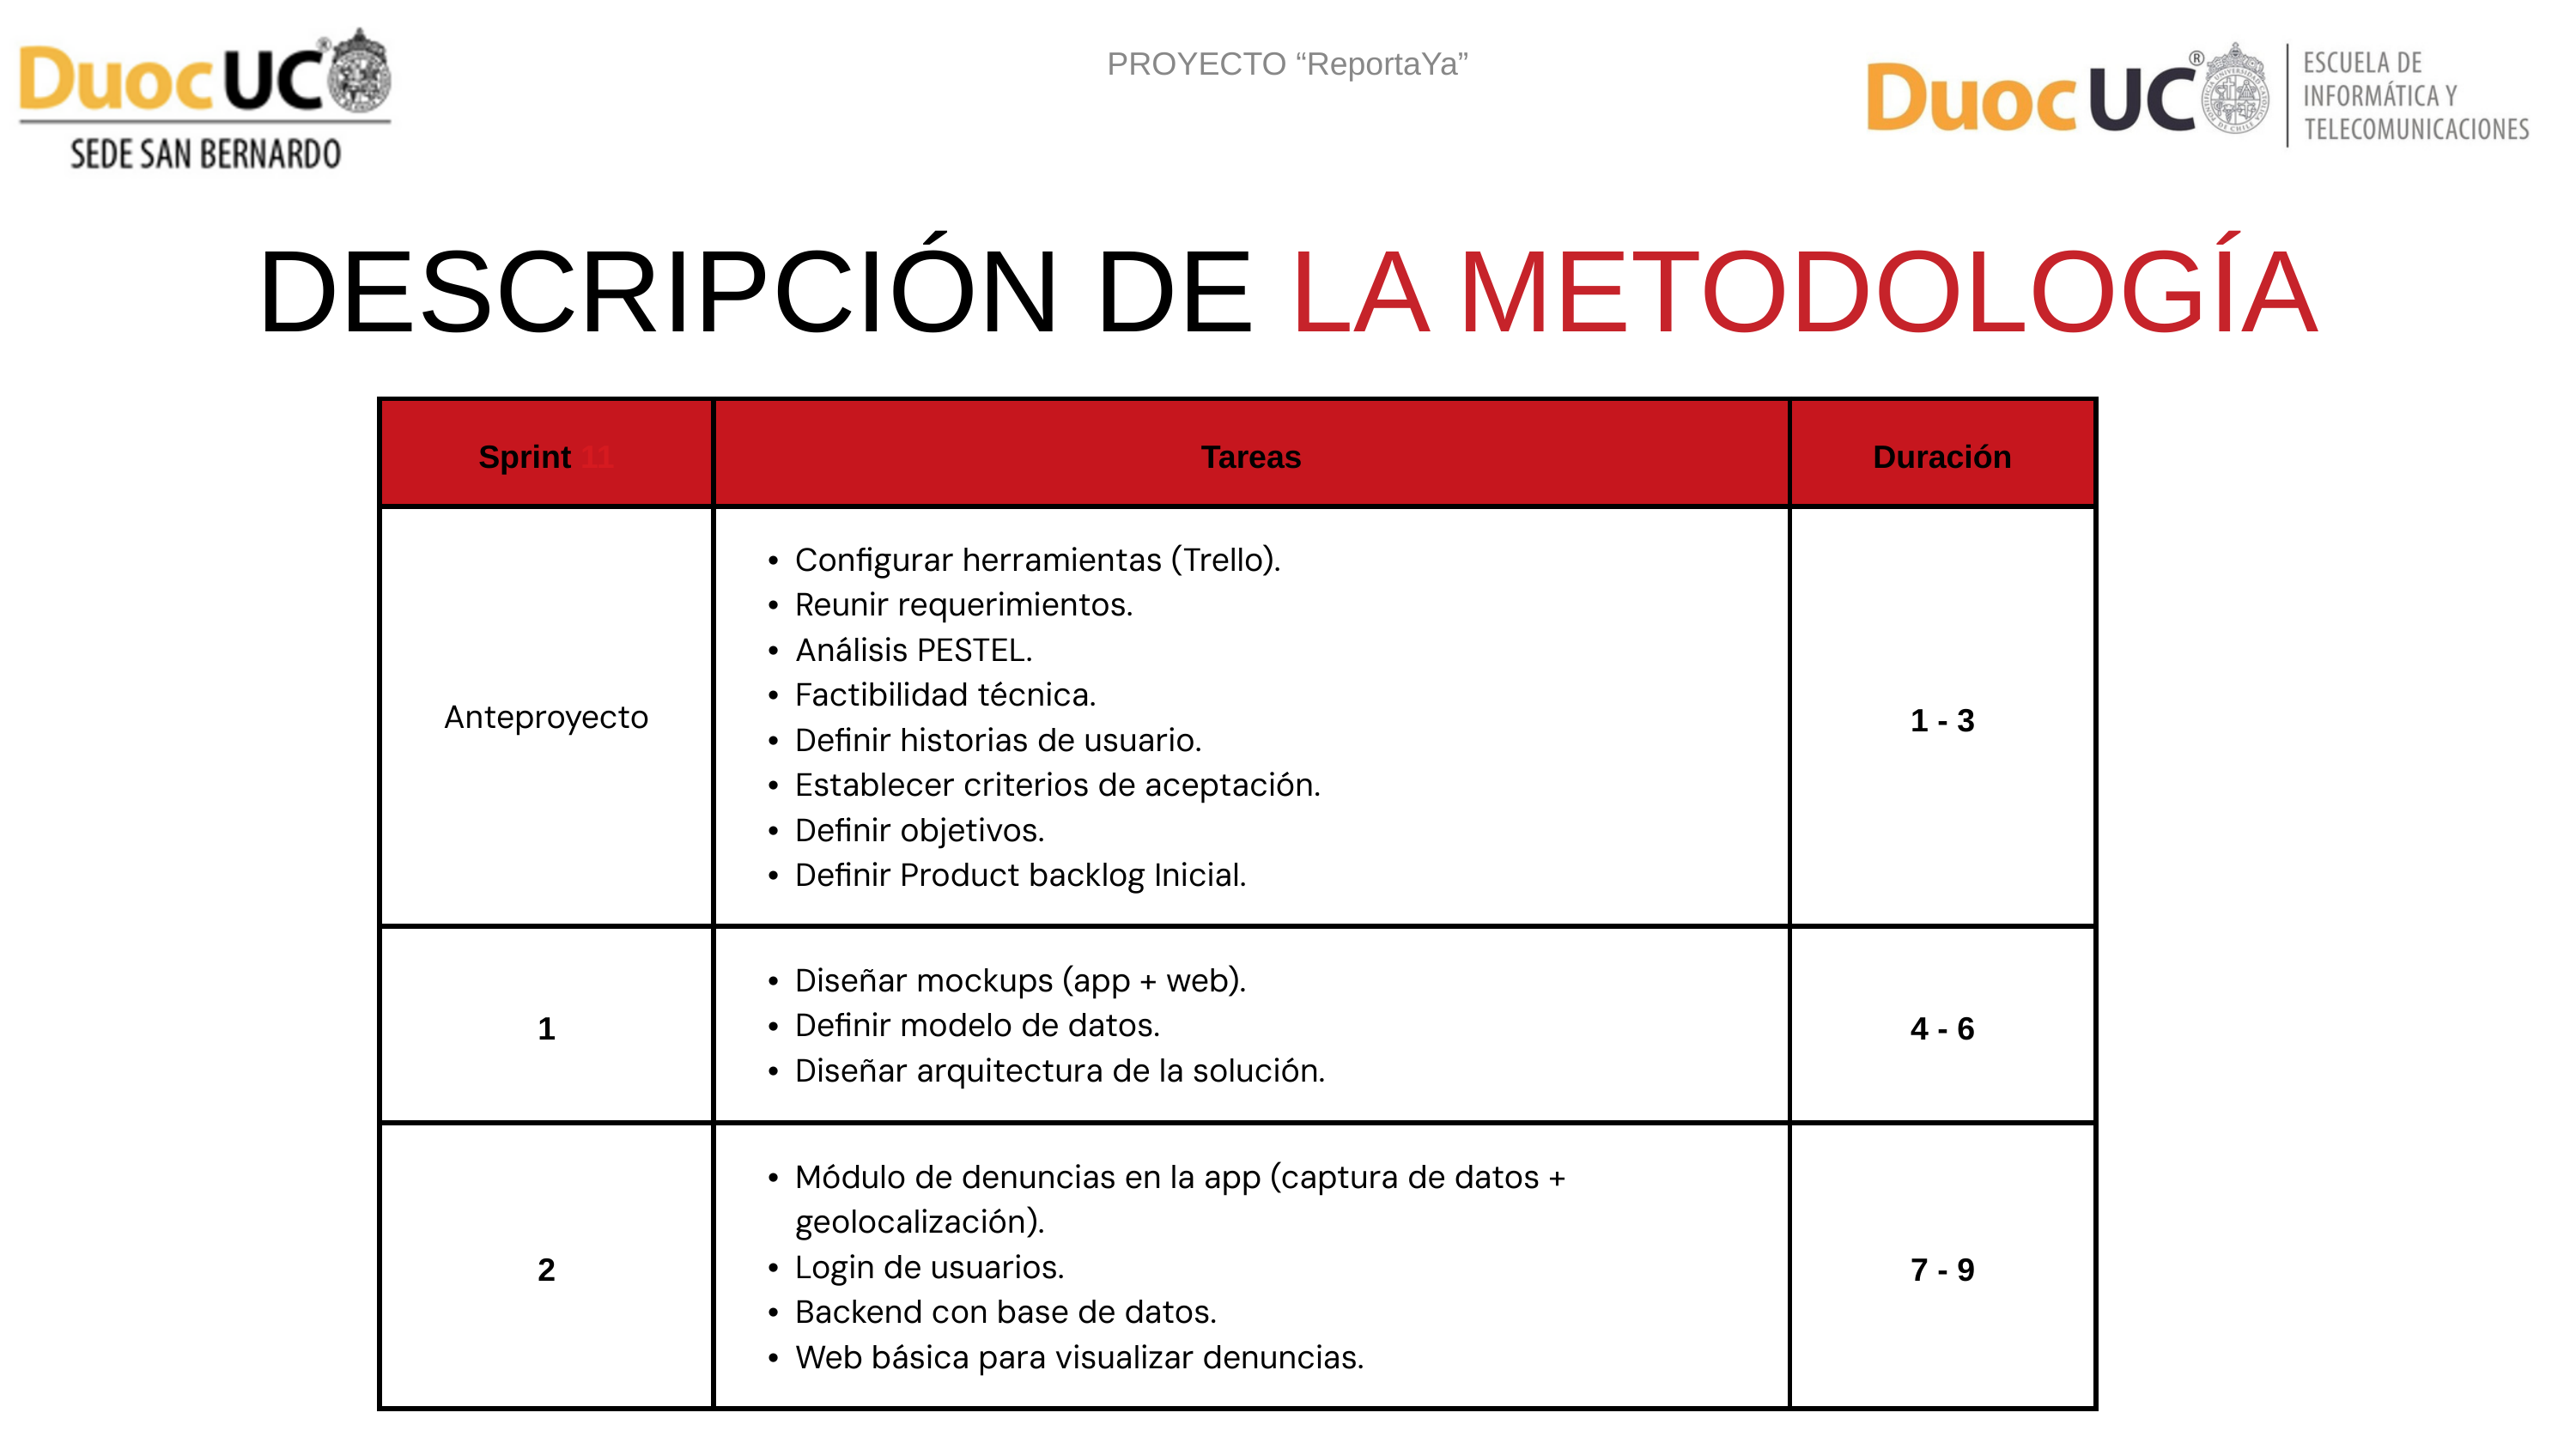

PROYECTO “ReportaYa”
DESCRIPCIÓN DE LA METODOLOGÍA
| Sprint 11 | Tareas | Duración |
| --- | --- | --- |
| Anteproyecto | Configurar herramientas (Trello). Reunir requerimientos. Análisis PESTEL. Factibilidad técnica. Definir historias de usuario. Establecer criterios de aceptación. Definir objetivos. Definir Product backlog Inicial. | 1 - 3 |
| 1 | Diseñar mockups (app + web). Definir modelo de datos. Diseñar arquitectura de la solución. | 4 - 6 |
| 2 | Módulo de denuncias en la app (captura de datos + geolocalización). Login de usuarios. Backend con base de datos. Web básica para visualizar denuncias. | 7 - 9 |